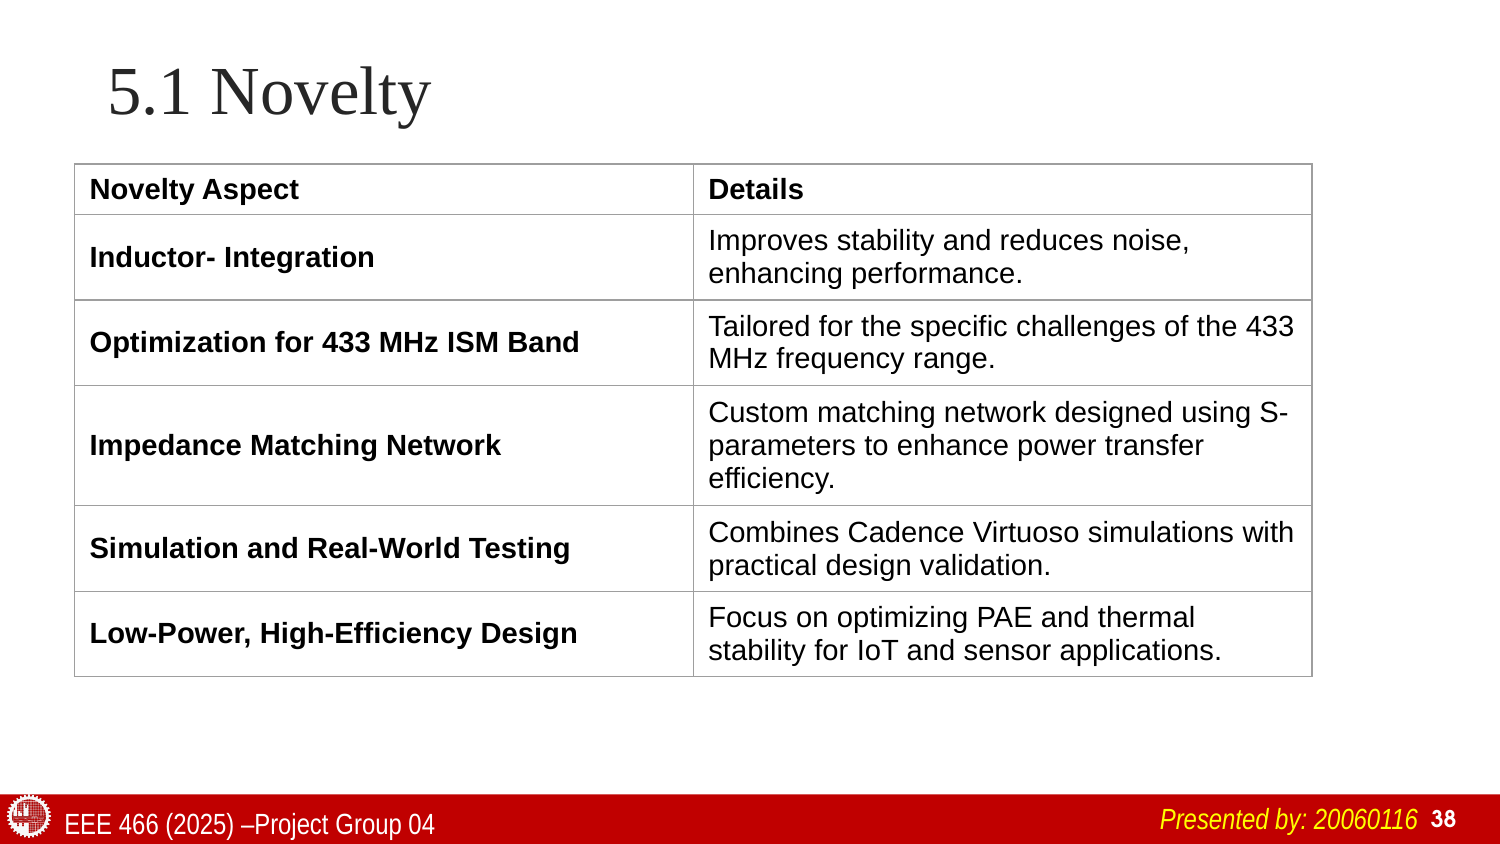

# 5.1 Novelty
| Novelty Aspect | Details |
| --- | --- |
| Inductor- Integration | Improves stability and reduces noise, enhancing performance. |
| Optimization for 433 MHz ISM Band | Tailored for the specific challenges of the 433 MHz frequency range. |
| Impedance Matching Network | Custom matching network designed using S-parameters to enhance power transfer efficiency. |
| Simulation and Real-World Testing | Combines Cadence Virtuoso simulations with practical design validation. |
| Low-Power, High-Efficiency Design | Focus on optimizing PAE and thermal stability for IoT and sensor applications. |
Presented by: 20060116
38
EEE 466 (2025) –Project Group 04